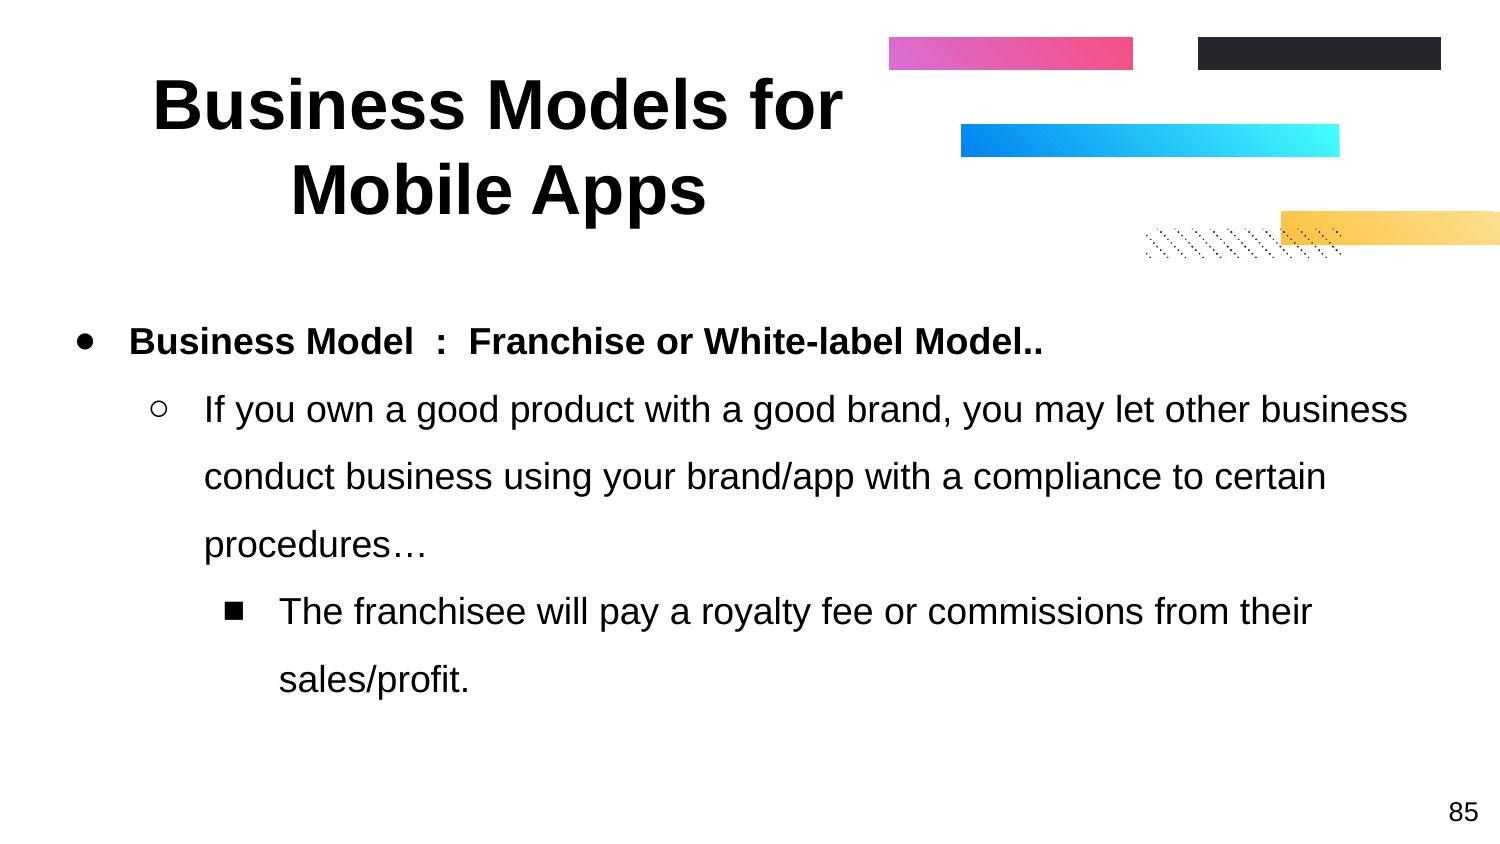

# Business Models for Mobile Apps
Business Model  :  Franchise or White-label Model..
If you own a good product with a good brand, you may let other business conduct business using your brand/app with a compliance to certain procedures…
The franchisee will pay a royalty fee or commissions from their sales/profit.

85